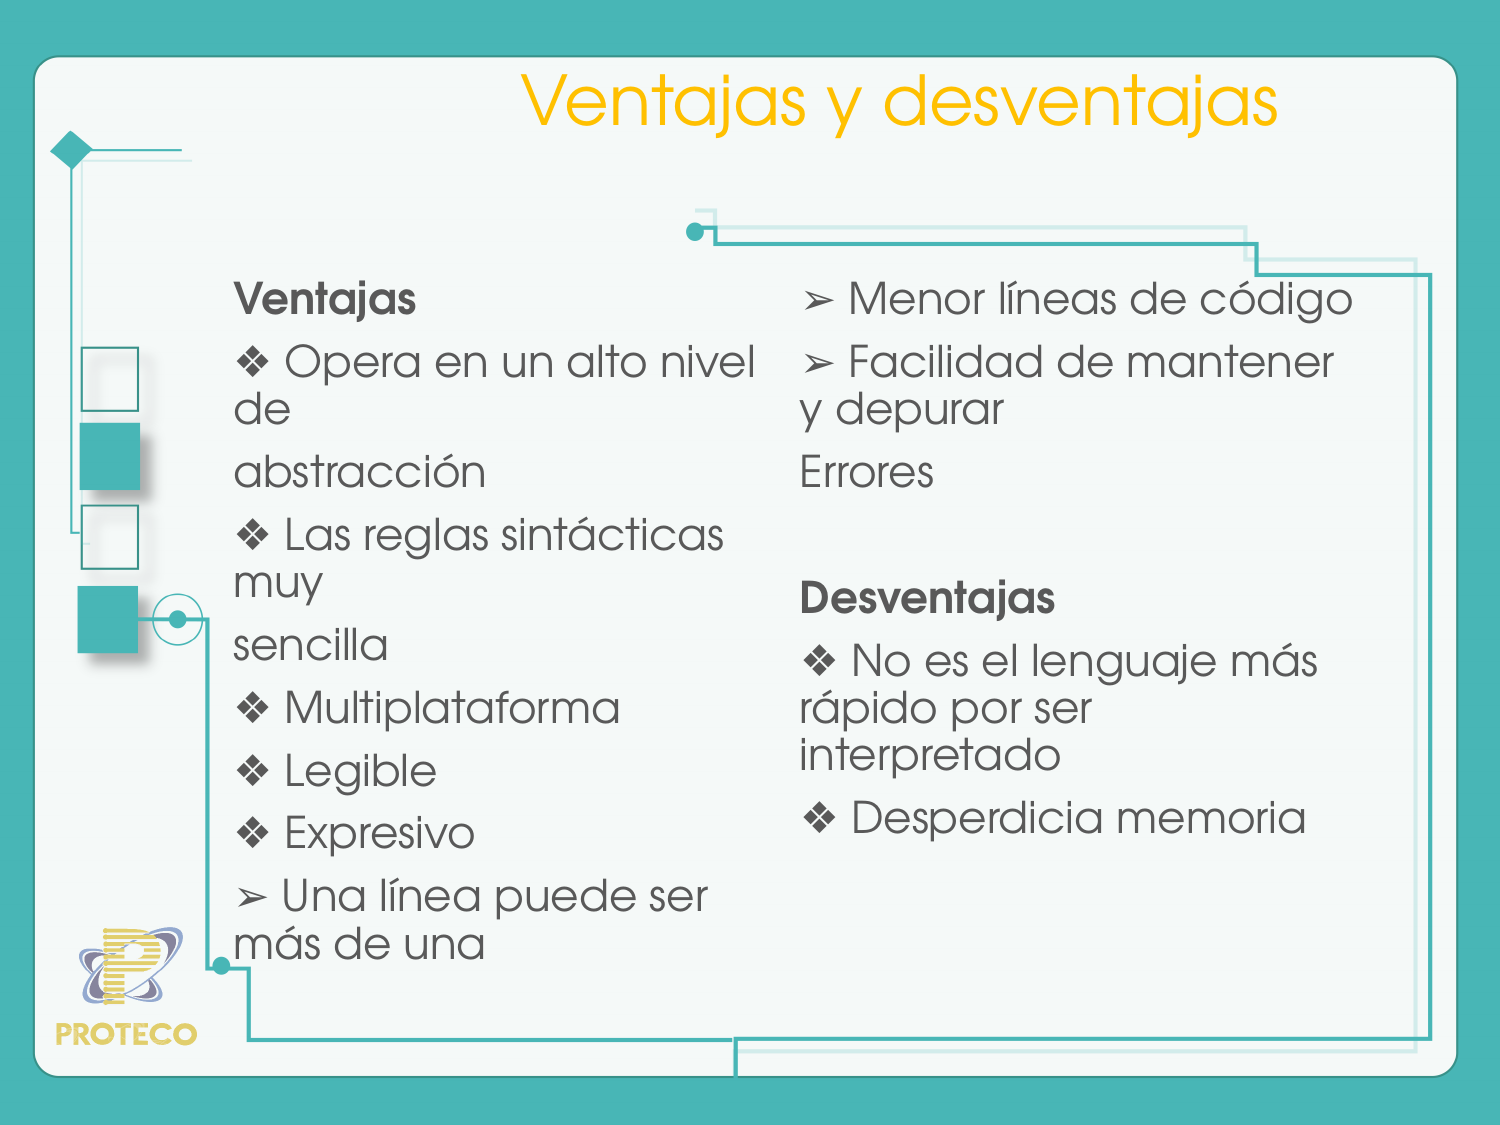

# Ventajas y desventajas
Ventajas
❖ Opera en un alto nivel de
abstracción
❖ Las reglas sintácticas muy
sencilla
❖ Multiplataforma
❖ Legible
❖ Expresivo
➢ Una línea puede ser más de una
➢ Menor líneas de código
➢ Facilidad de mantener y depurar
Errores

Desventajas
❖ No es el lenguaje más rápido por ser interpretado
❖ Desperdicia memoria